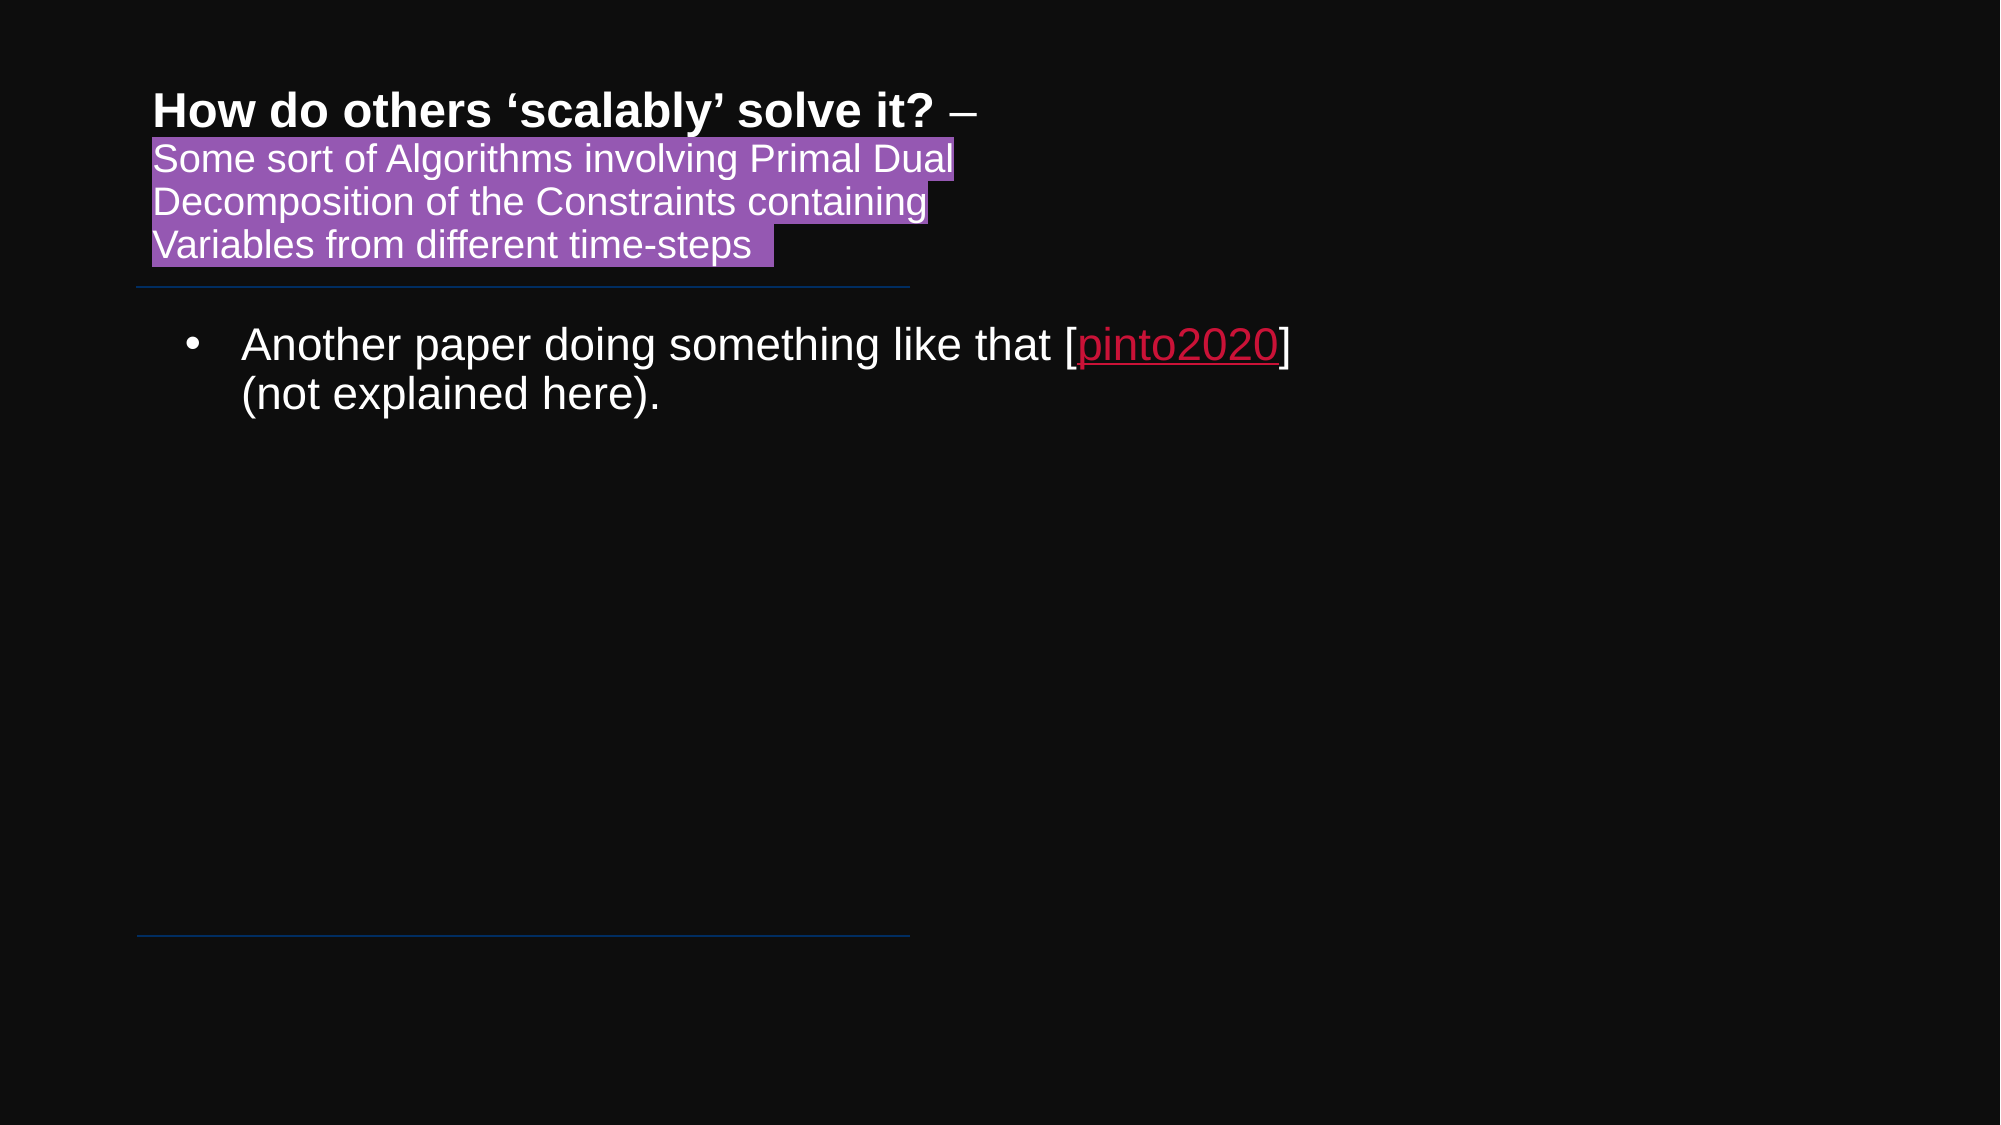

# How do others ‘scalably’ solve it? – Some sort of Algorithms involving Primal Dual Decomposition of the Constraints containing Variables from different time-steps
Another paper doing something like that [pinto2020] (not explained here).